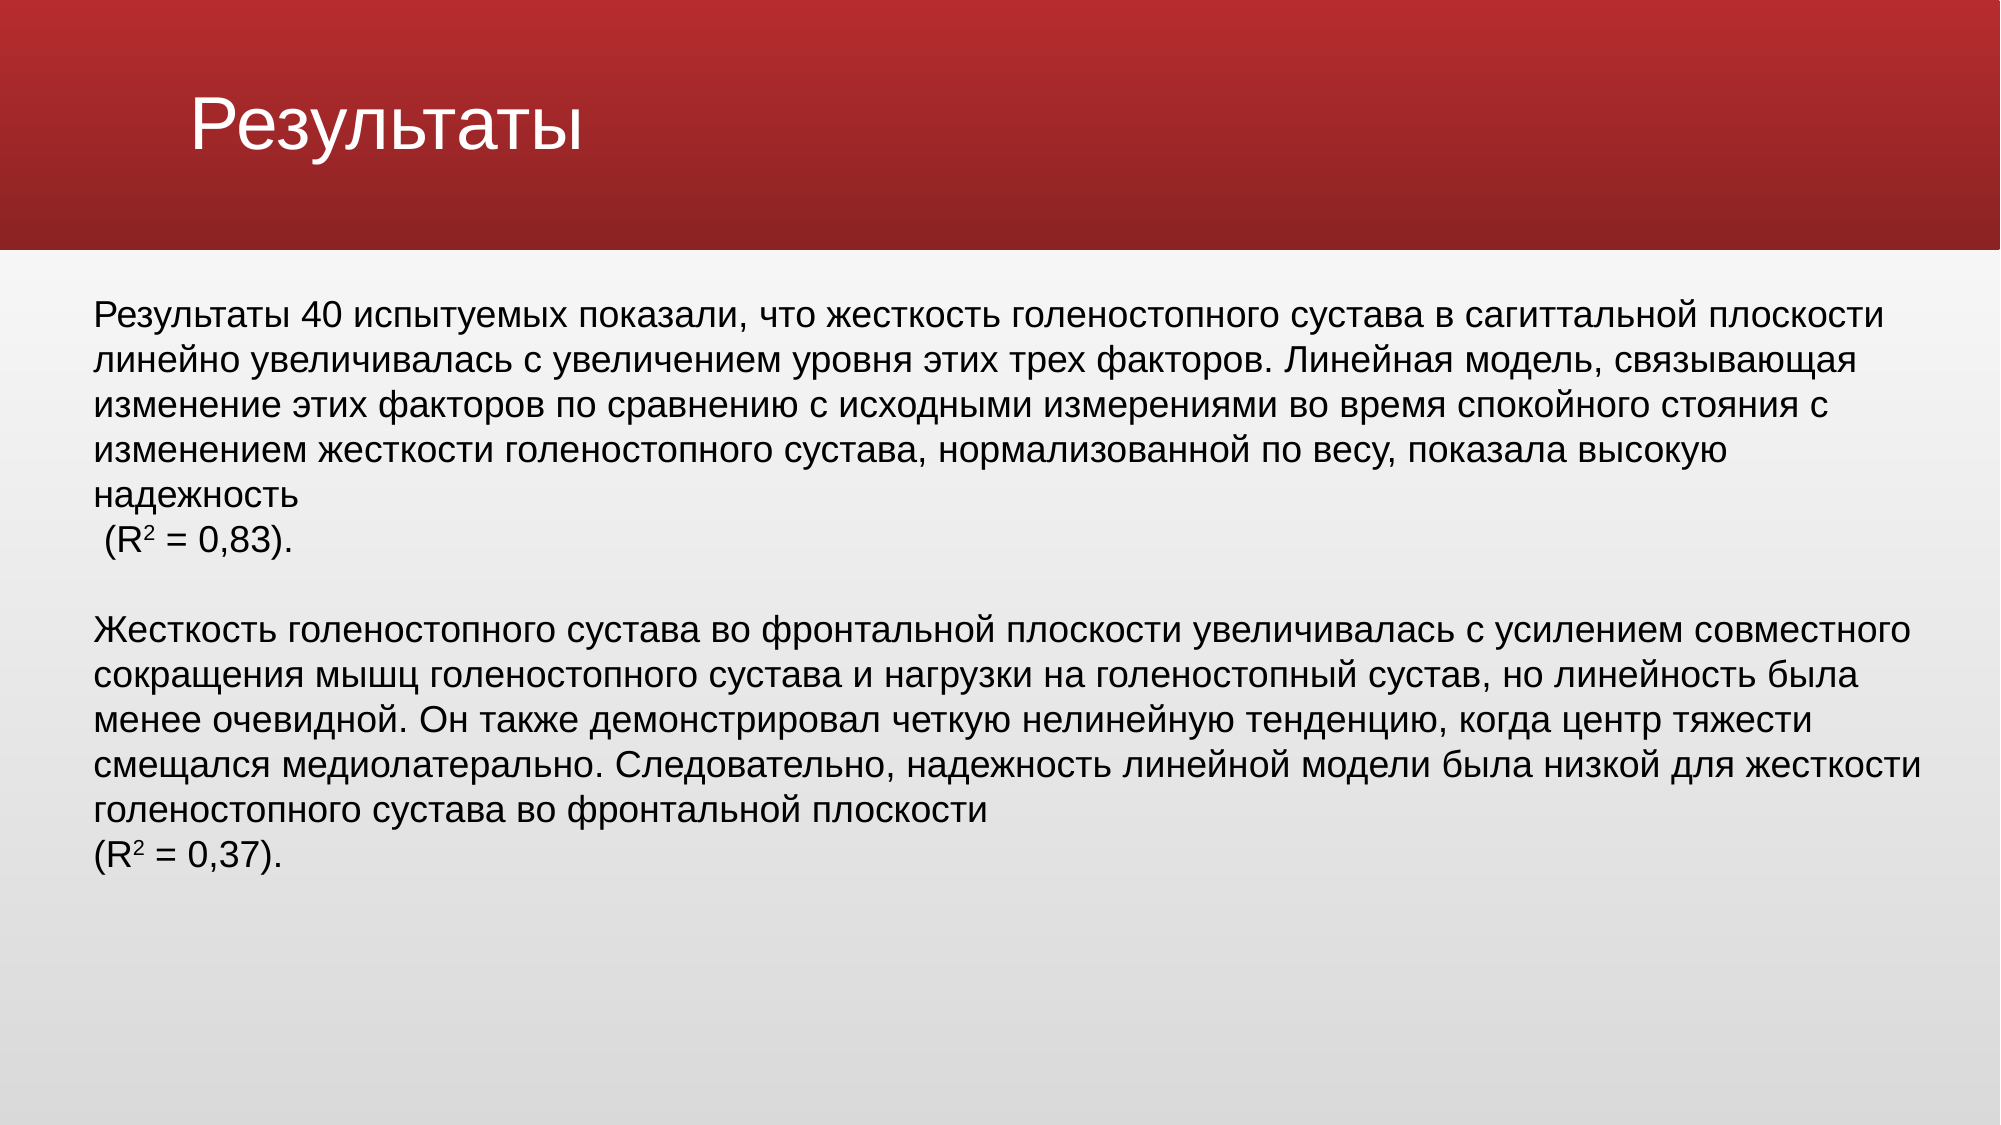

# Результаты
Результаты 40 испытуемых показали, что жесткость голеностопного сустава в сагиттальной плоскости линейно увеличивалась с увеличением уровня этих трех факторов. Линейная модель, связывающая изменение этих факторов по сравнению с исходными измерениями во время спокойного стояния с изменением жесткости голеностопного сустава, нормализованной по весу, показала высокую надежность
 (R2 = 0,83).

Жесткость голеностопного сустава во фронтальной плоскости увеличивалась с усилением совместного сокращения мышц голеностопного сустава и нагрузки на голеностопный сустав, но линейность была менее очевидной. Он также демонстрировал четкую нелинейную тенденцию, когда центр тяжести смещался медиолатерально. Следовательно, надежность линейной модели была низкой для жесткости голеностопного сустава во фронтальной плоскости
(R2 = 0,37).